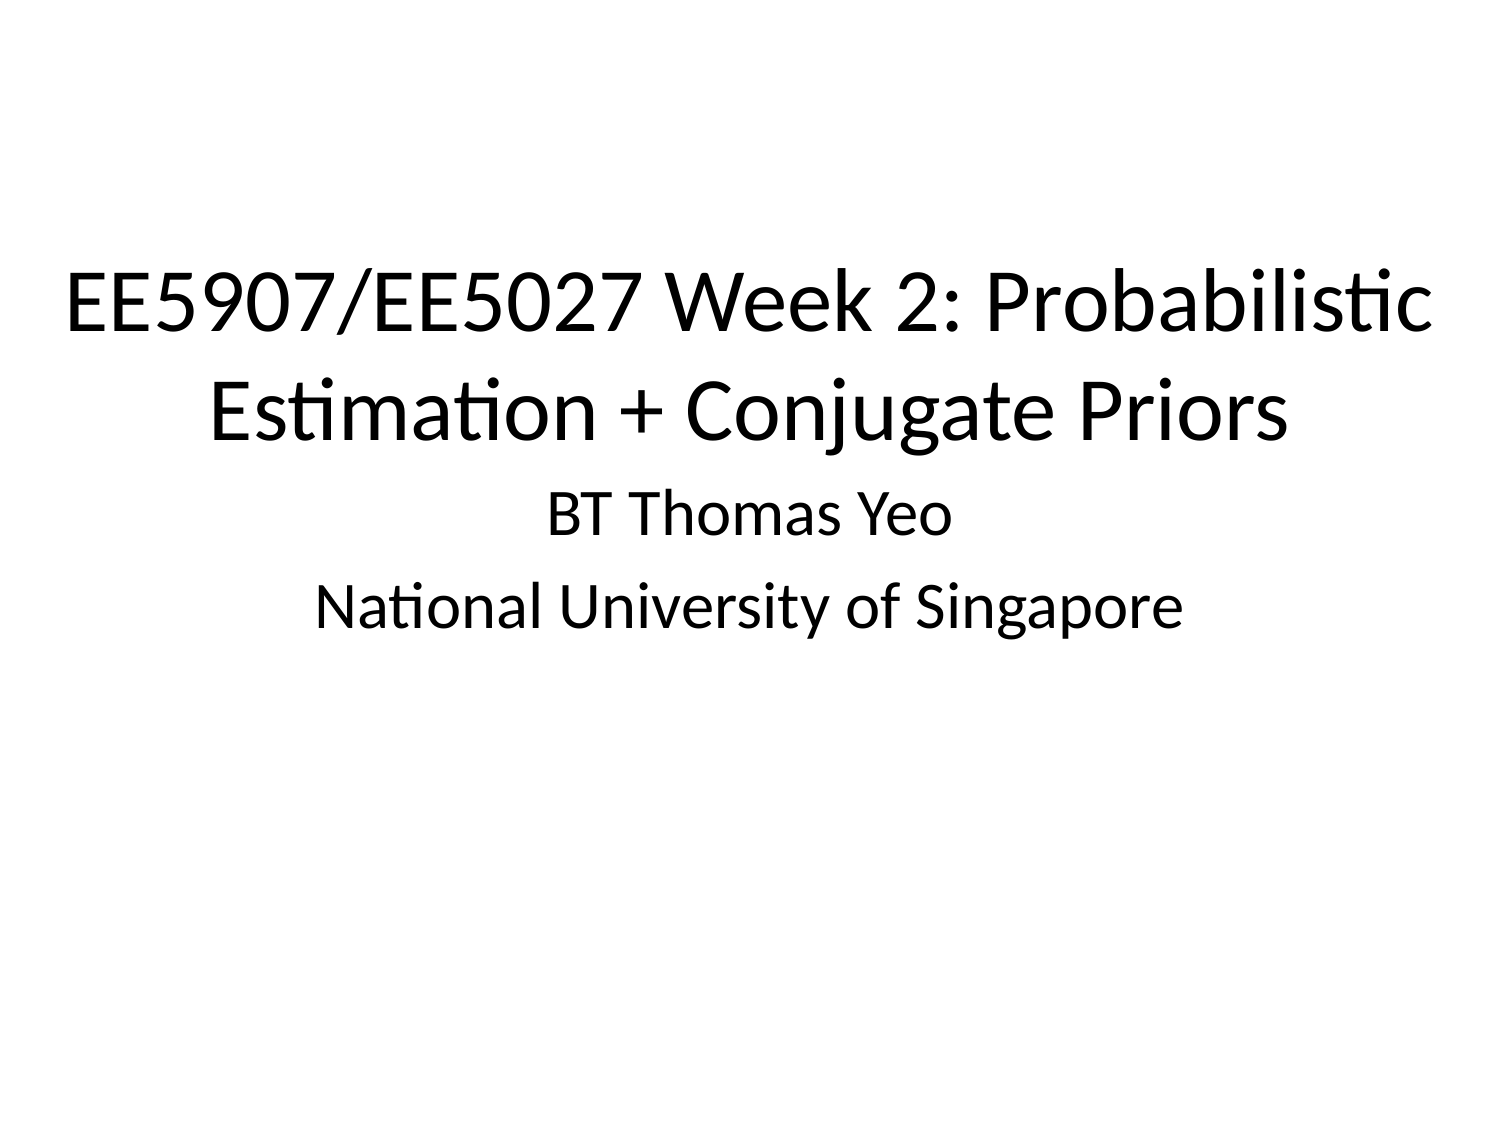

# EE5907/EE5027 Week 2: Probabilistic Estimation + Conjugate Priors
BT Thomas Yeo
National University of Singapore